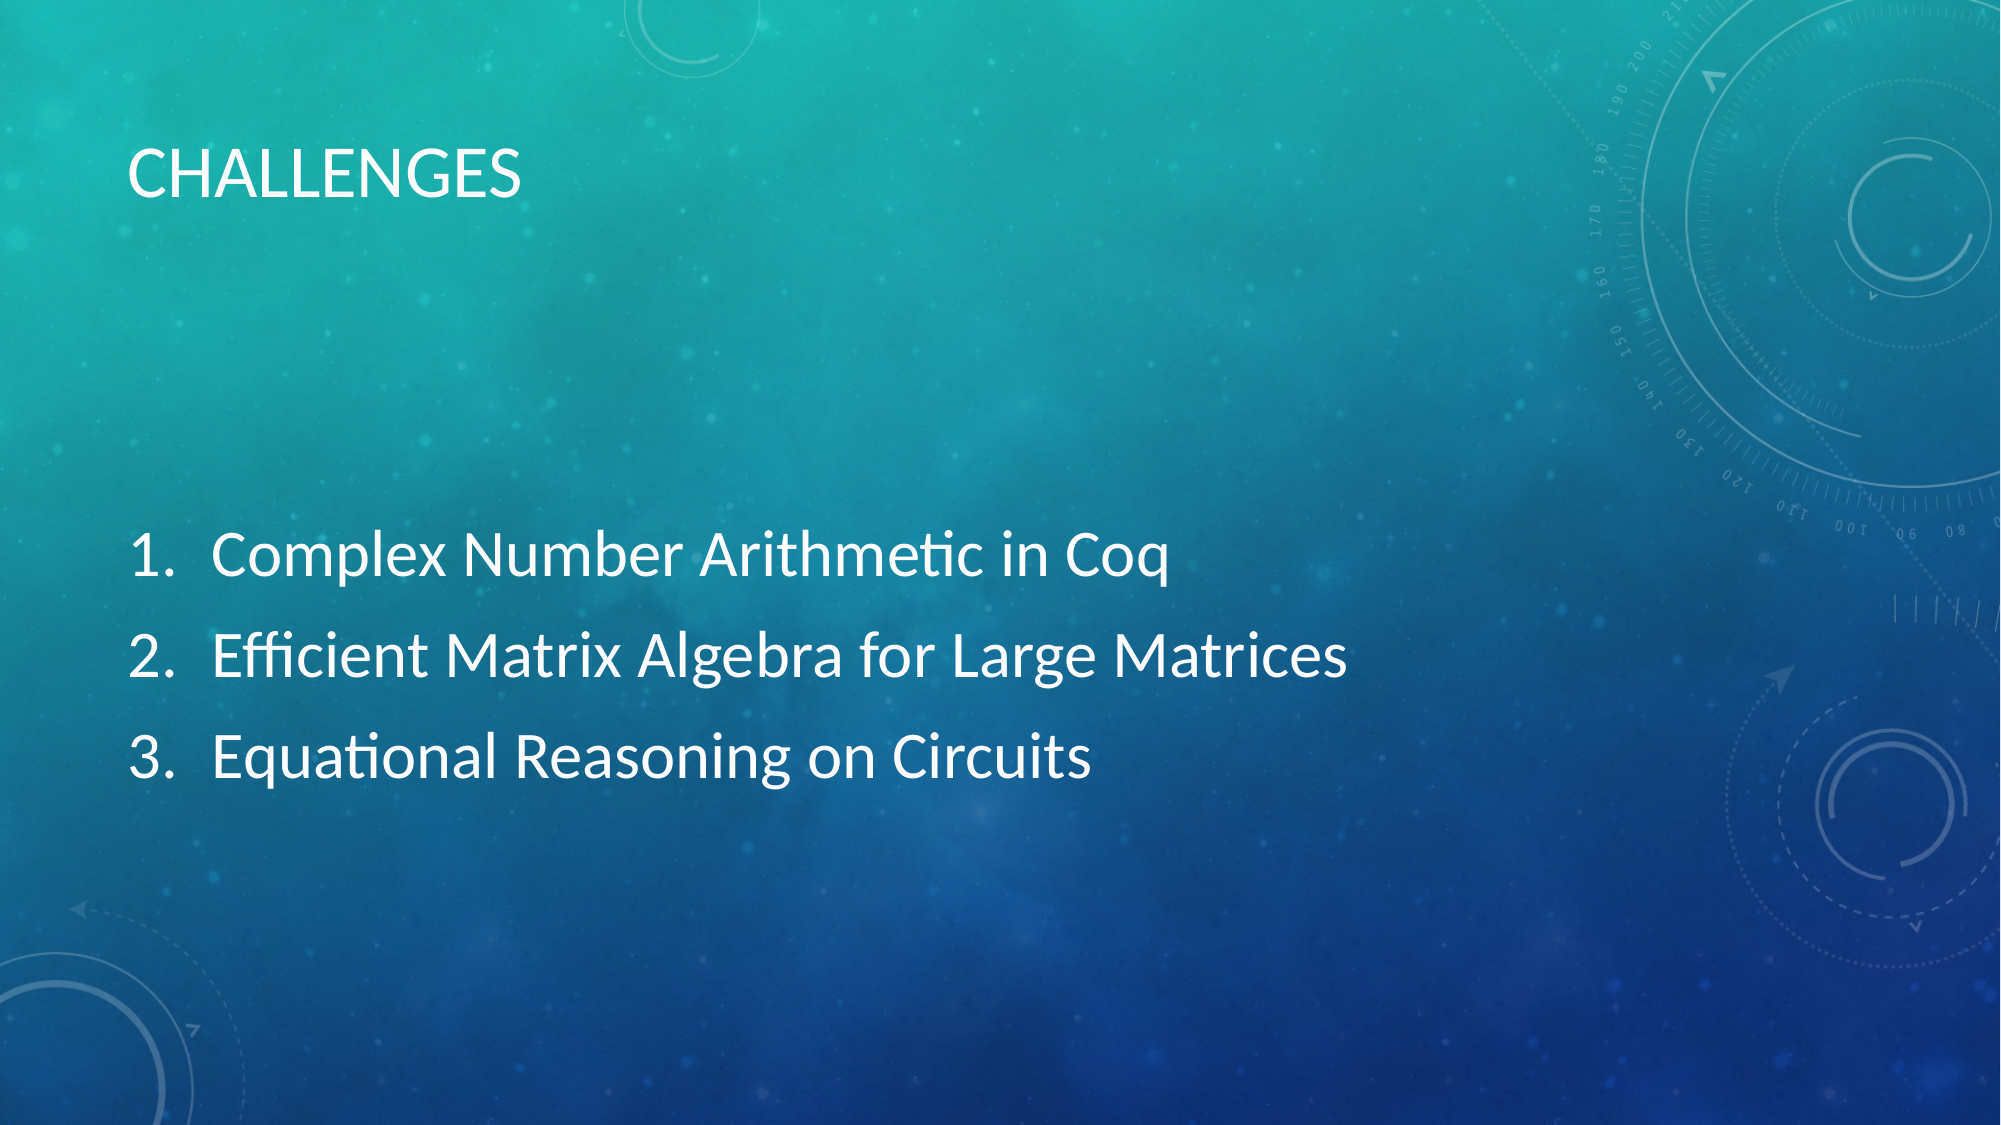

Challenges
Complex Number Arithmetic in Coq
Efficient Matrix Algebra for Large Matrices
Equational Reasoning on Circuits